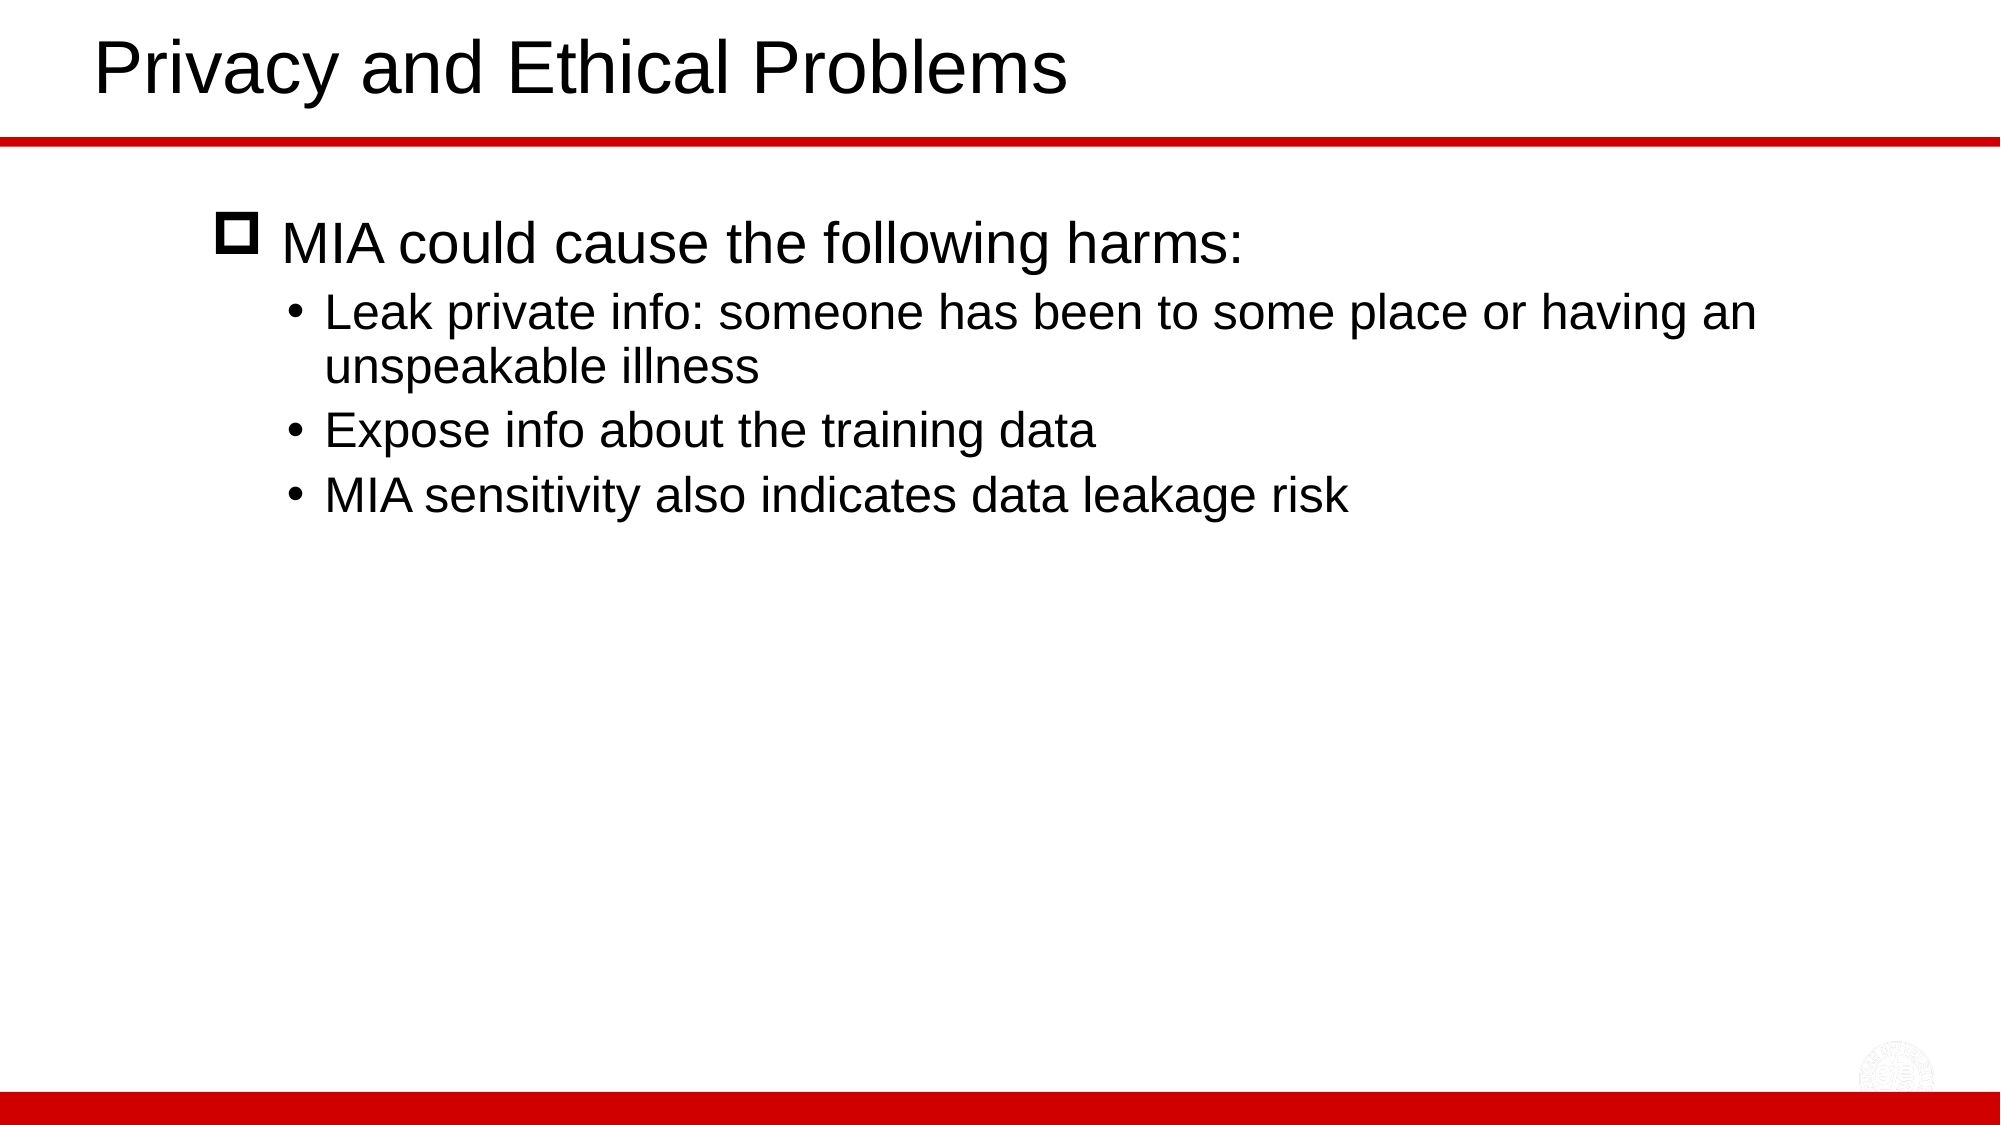

# Privacy and Ethical Problems
 MIA could cause the following harms:
Leak private info: someone has been to some place or having an unspeakable illness
Expose info about the training data
MIA sensitivity also indicates data leakage risk